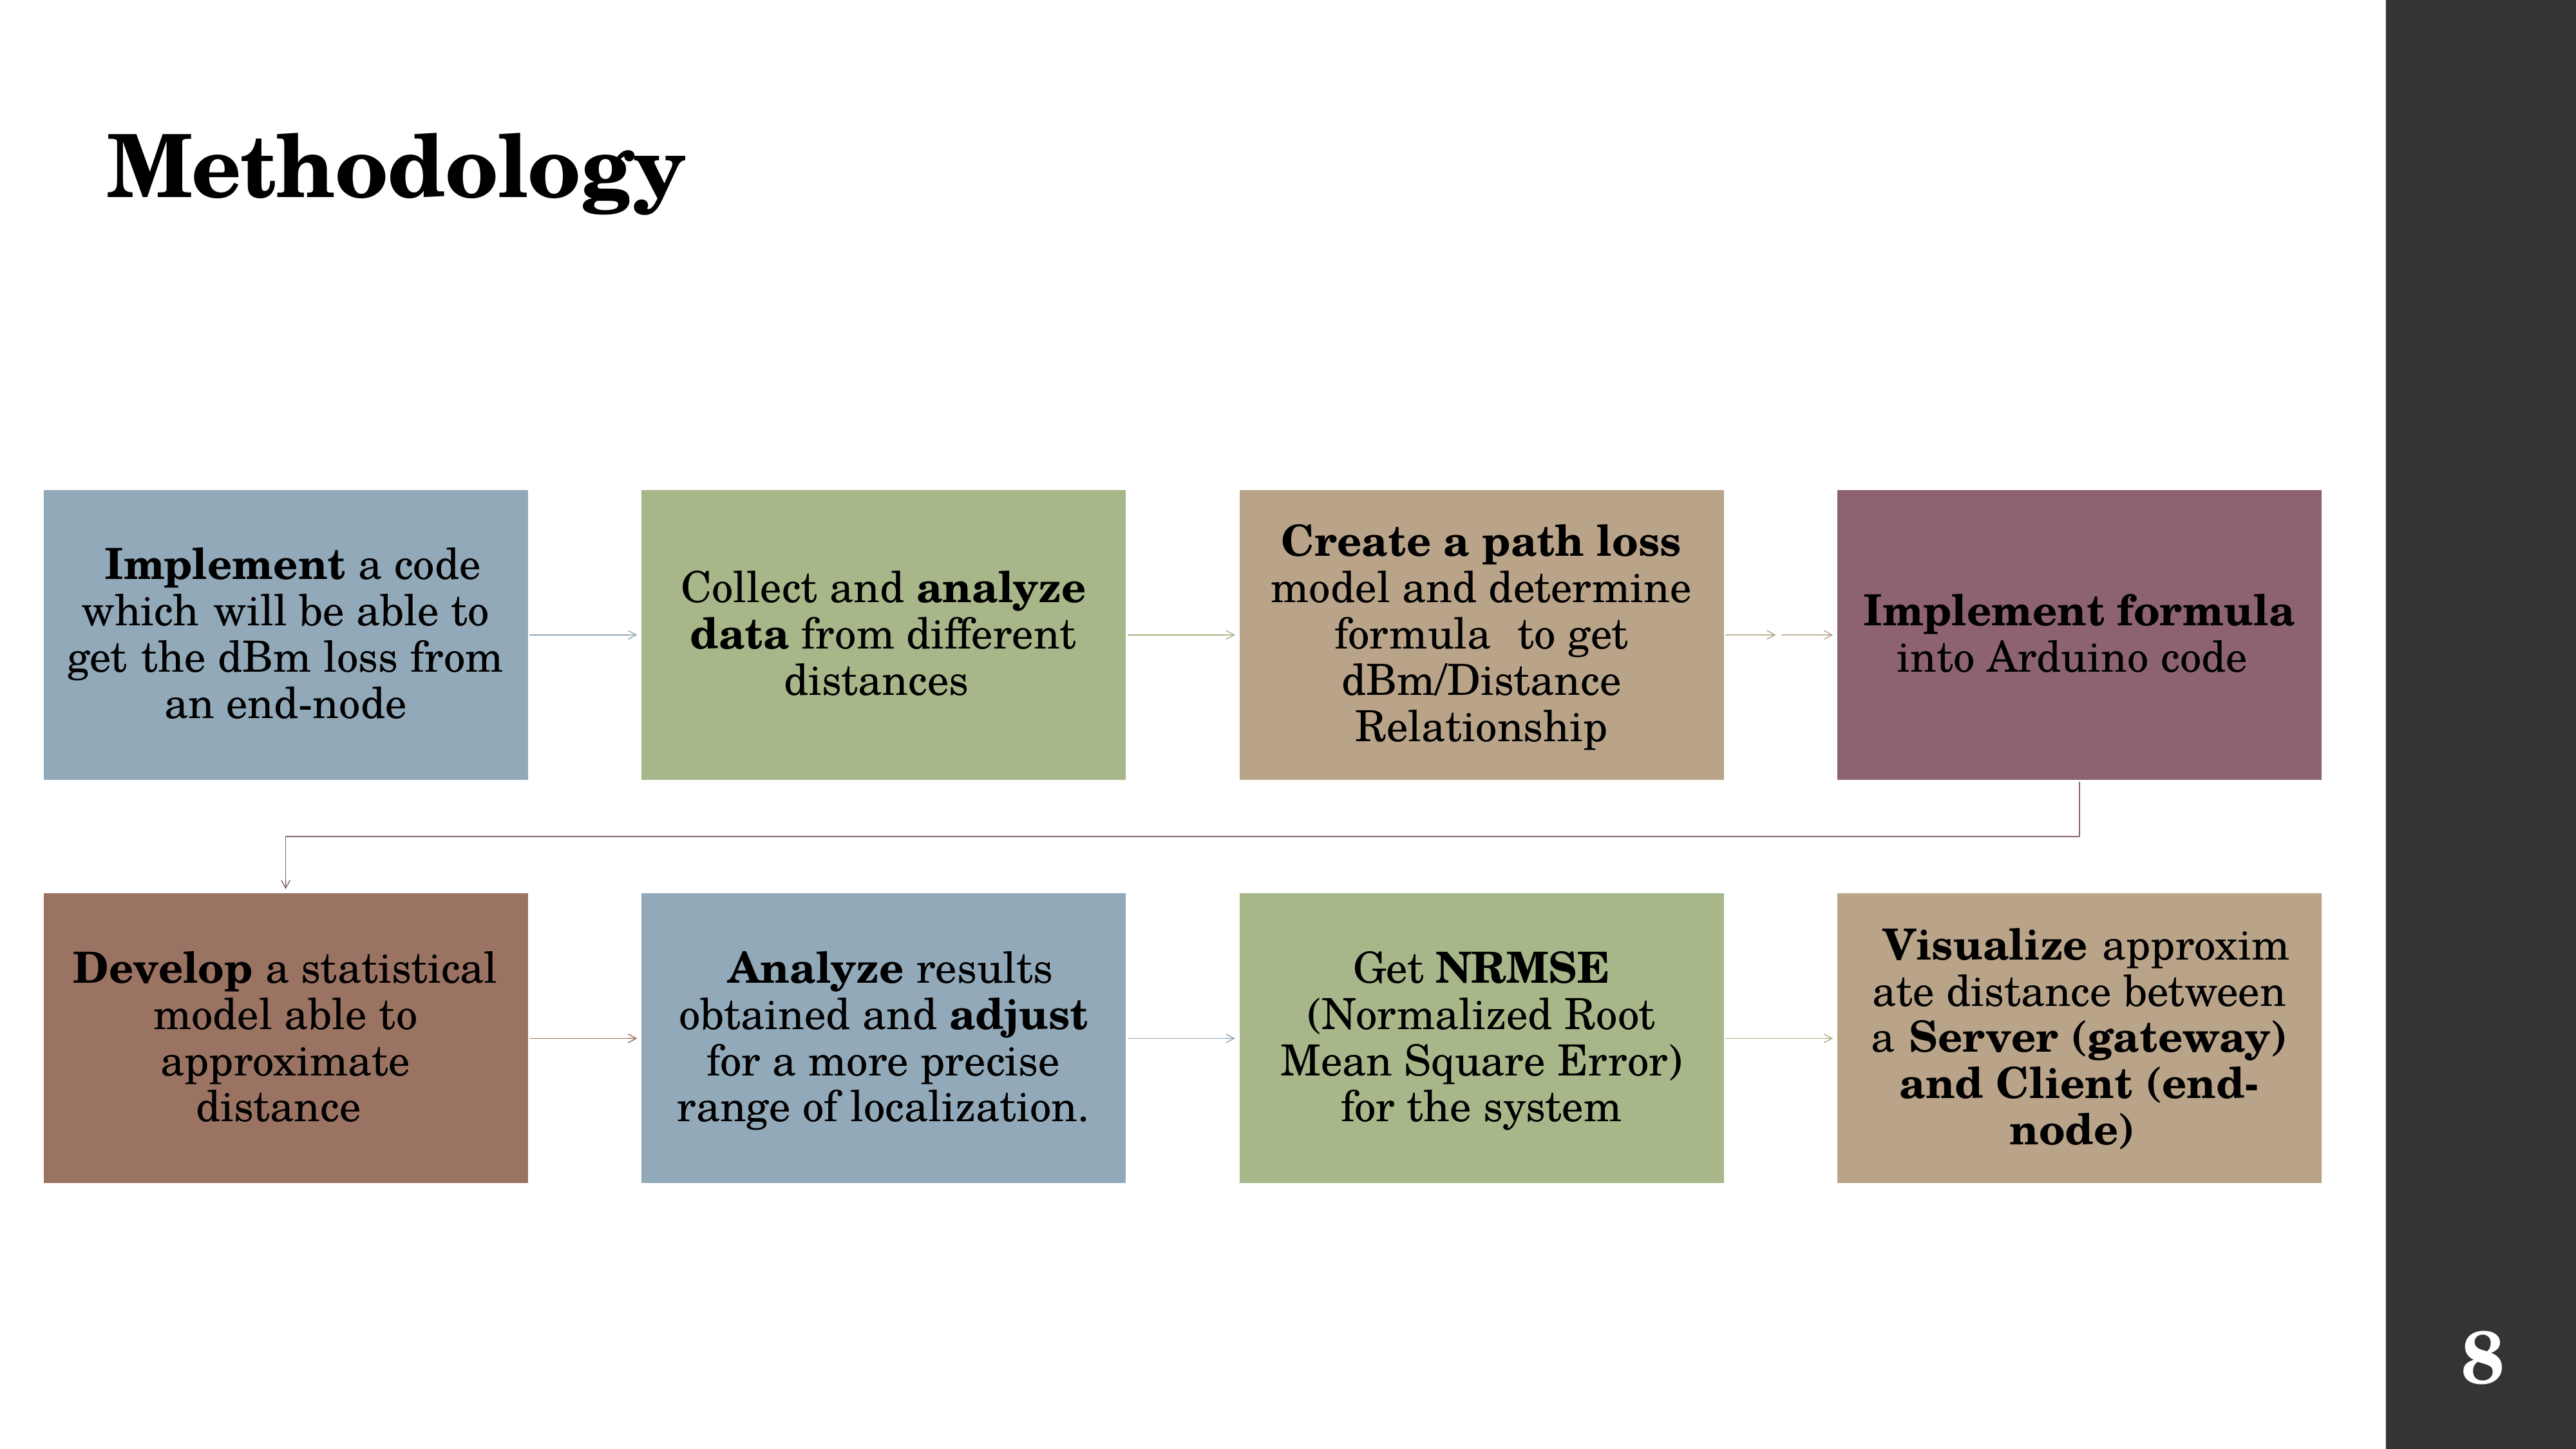

# Methodology

 Implement a code which will be able to get the dBm loss from an end-node

Collect and analyze data from different distances

Create a path loss model and determine formula  to get dBm/Distance Relationship

Implement formula into Arduino code

Develop a statistical model able to approximate distance

 Analyze results obtained and adjust for a more precise range of localization.

Get NRMSE (Normalized Root Mean Square Error) for the system
 Visualize approximate distance between a Server (gateway) and Client (end-node)
8